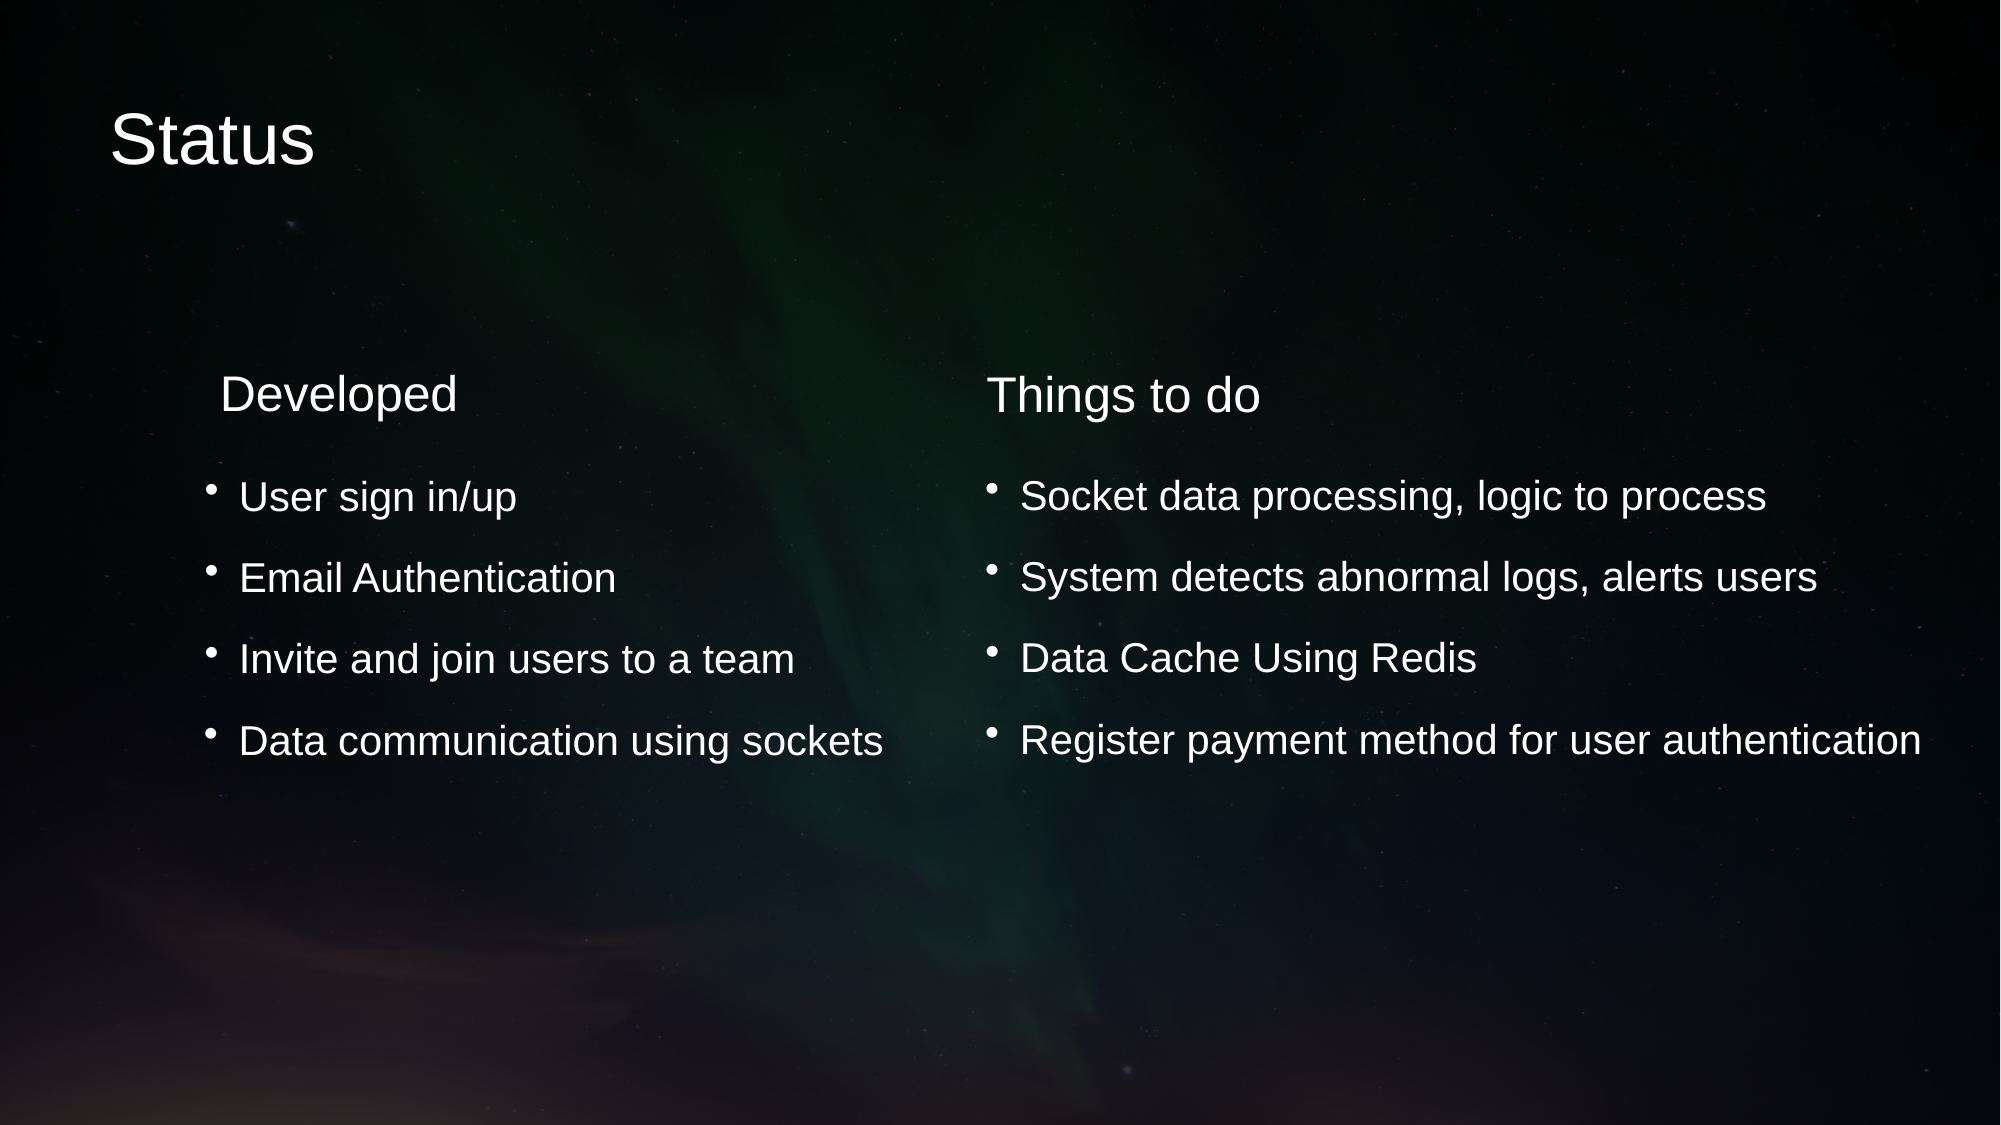

Status
Developed
Things to do
Socket data processing, logic to process
User sign in/up
System detects abnormal logs, alerts users
Email Authentication
Data Cache Using Redis
Invite and join users to a team
Register payment method for user authentication
Data communication using sockets